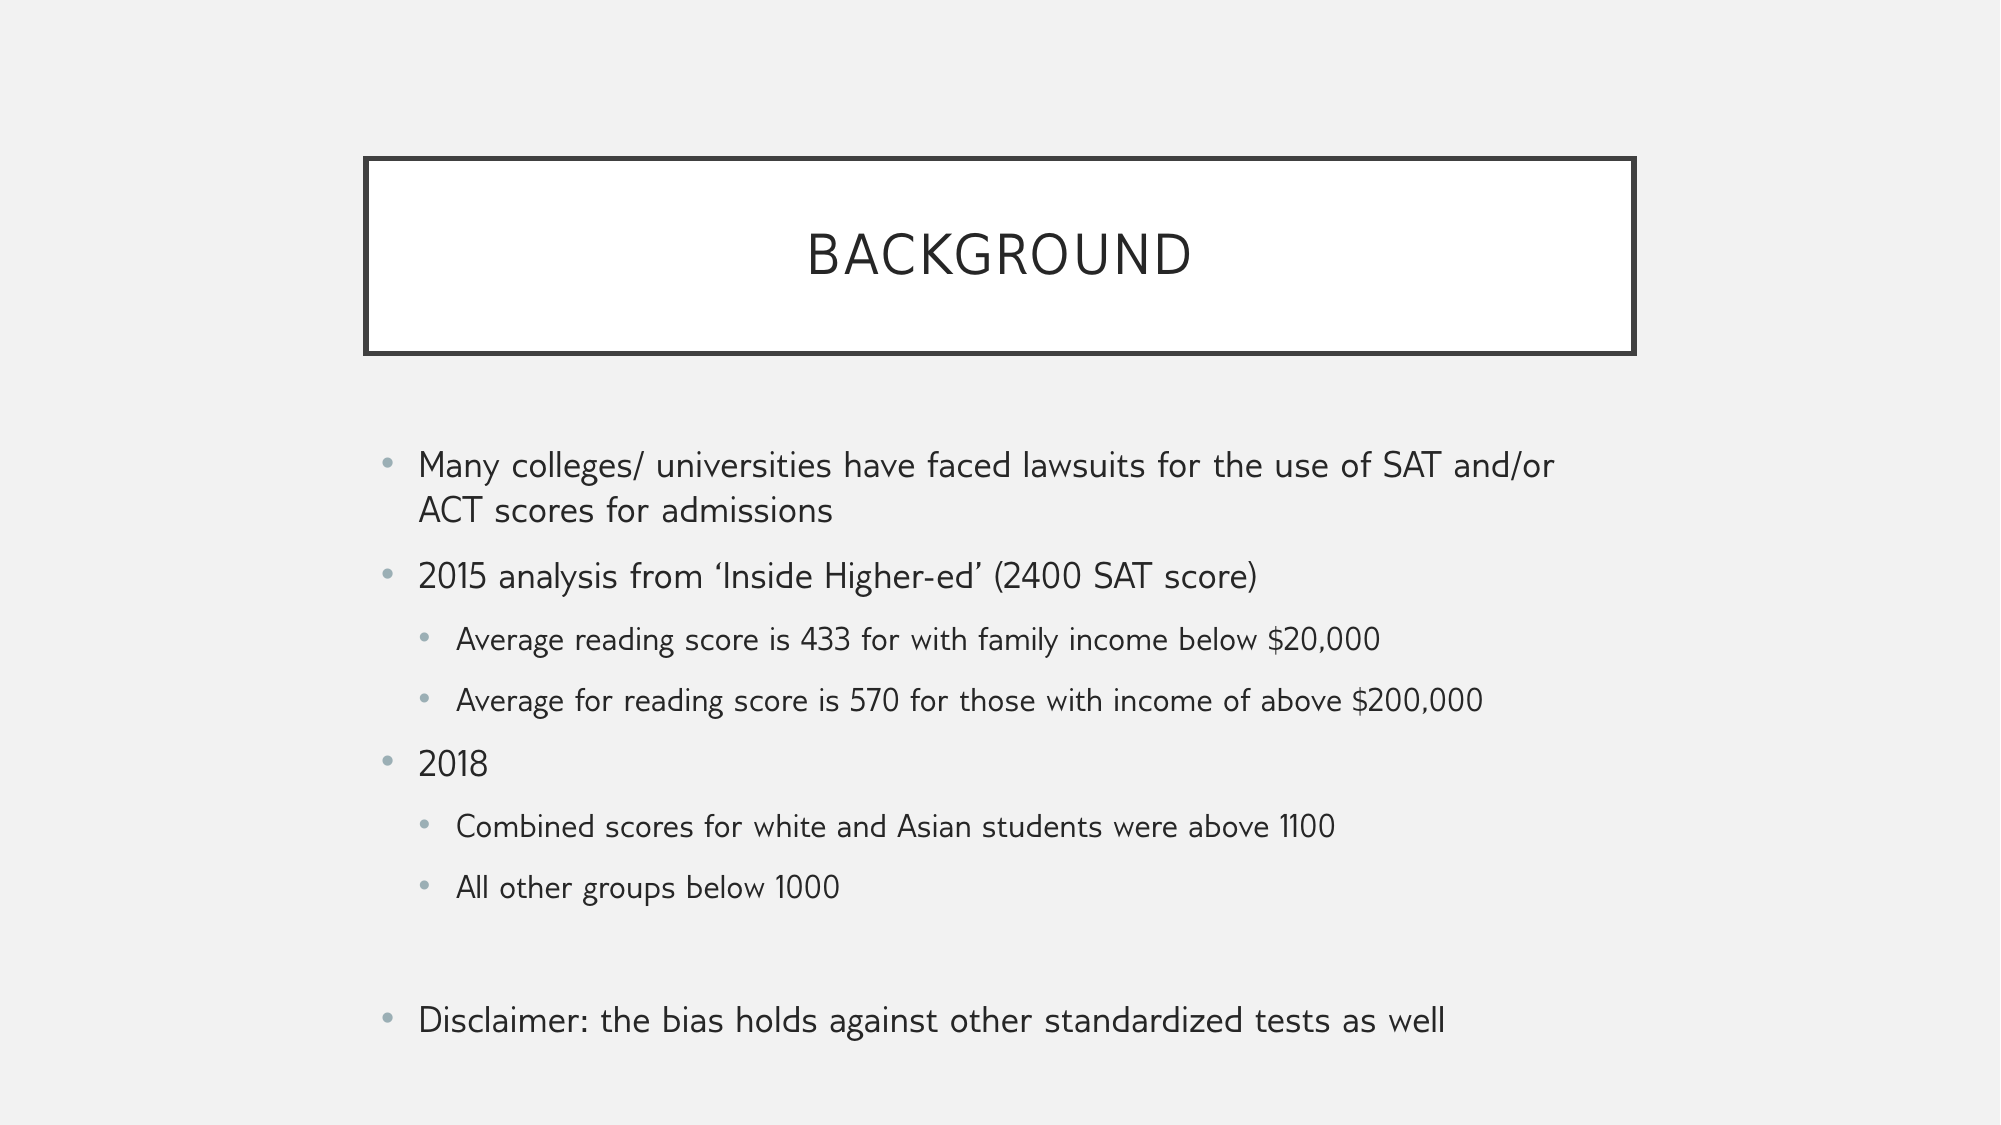

# Background
Many colleges/ universities have faced lawsuits for the use of SAT and/or ACT scores for admissions
2015 analysis from ‘Inside Higher-ed’ (2400 SAT score)
Average reading score is 433 for with family income below $20,000
Average for reading score is 570 for those with income of above $200,000
2018
Combined scores for white and Asian students were above 1100
All other groups below 1000

Disclaimer: the bias holds against other standardized tests as well